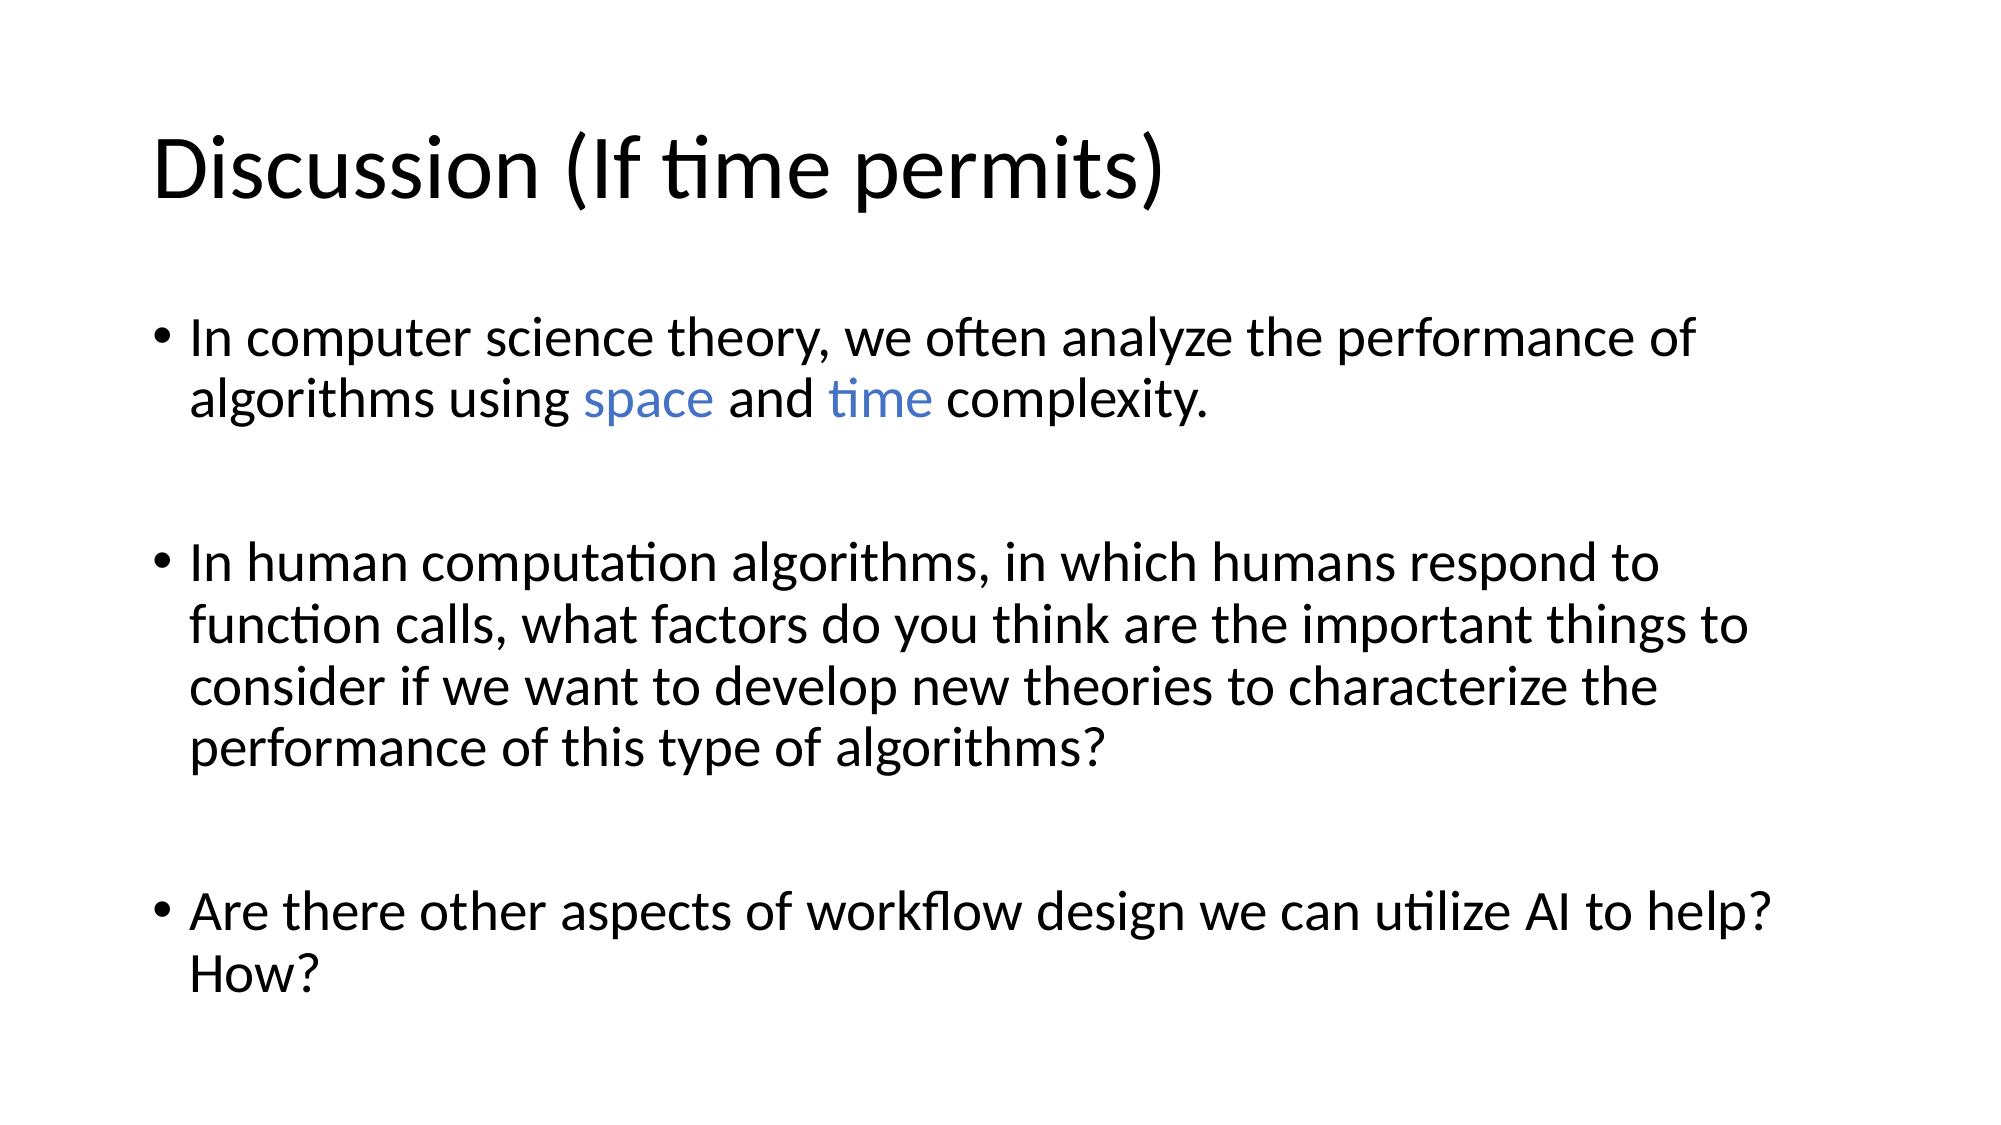

# Discussion (If time permits)
In computer science theory, we often analyze the performance of algorithms using space and time complexity.

In human computation algorithms, in which humans respond to function calls, what factors do you think are the important things to consider if we want to develop new theories to characterize the performance of this type of algorithms?

Are there other aspects of workflow design we can utilize AI to help? How?